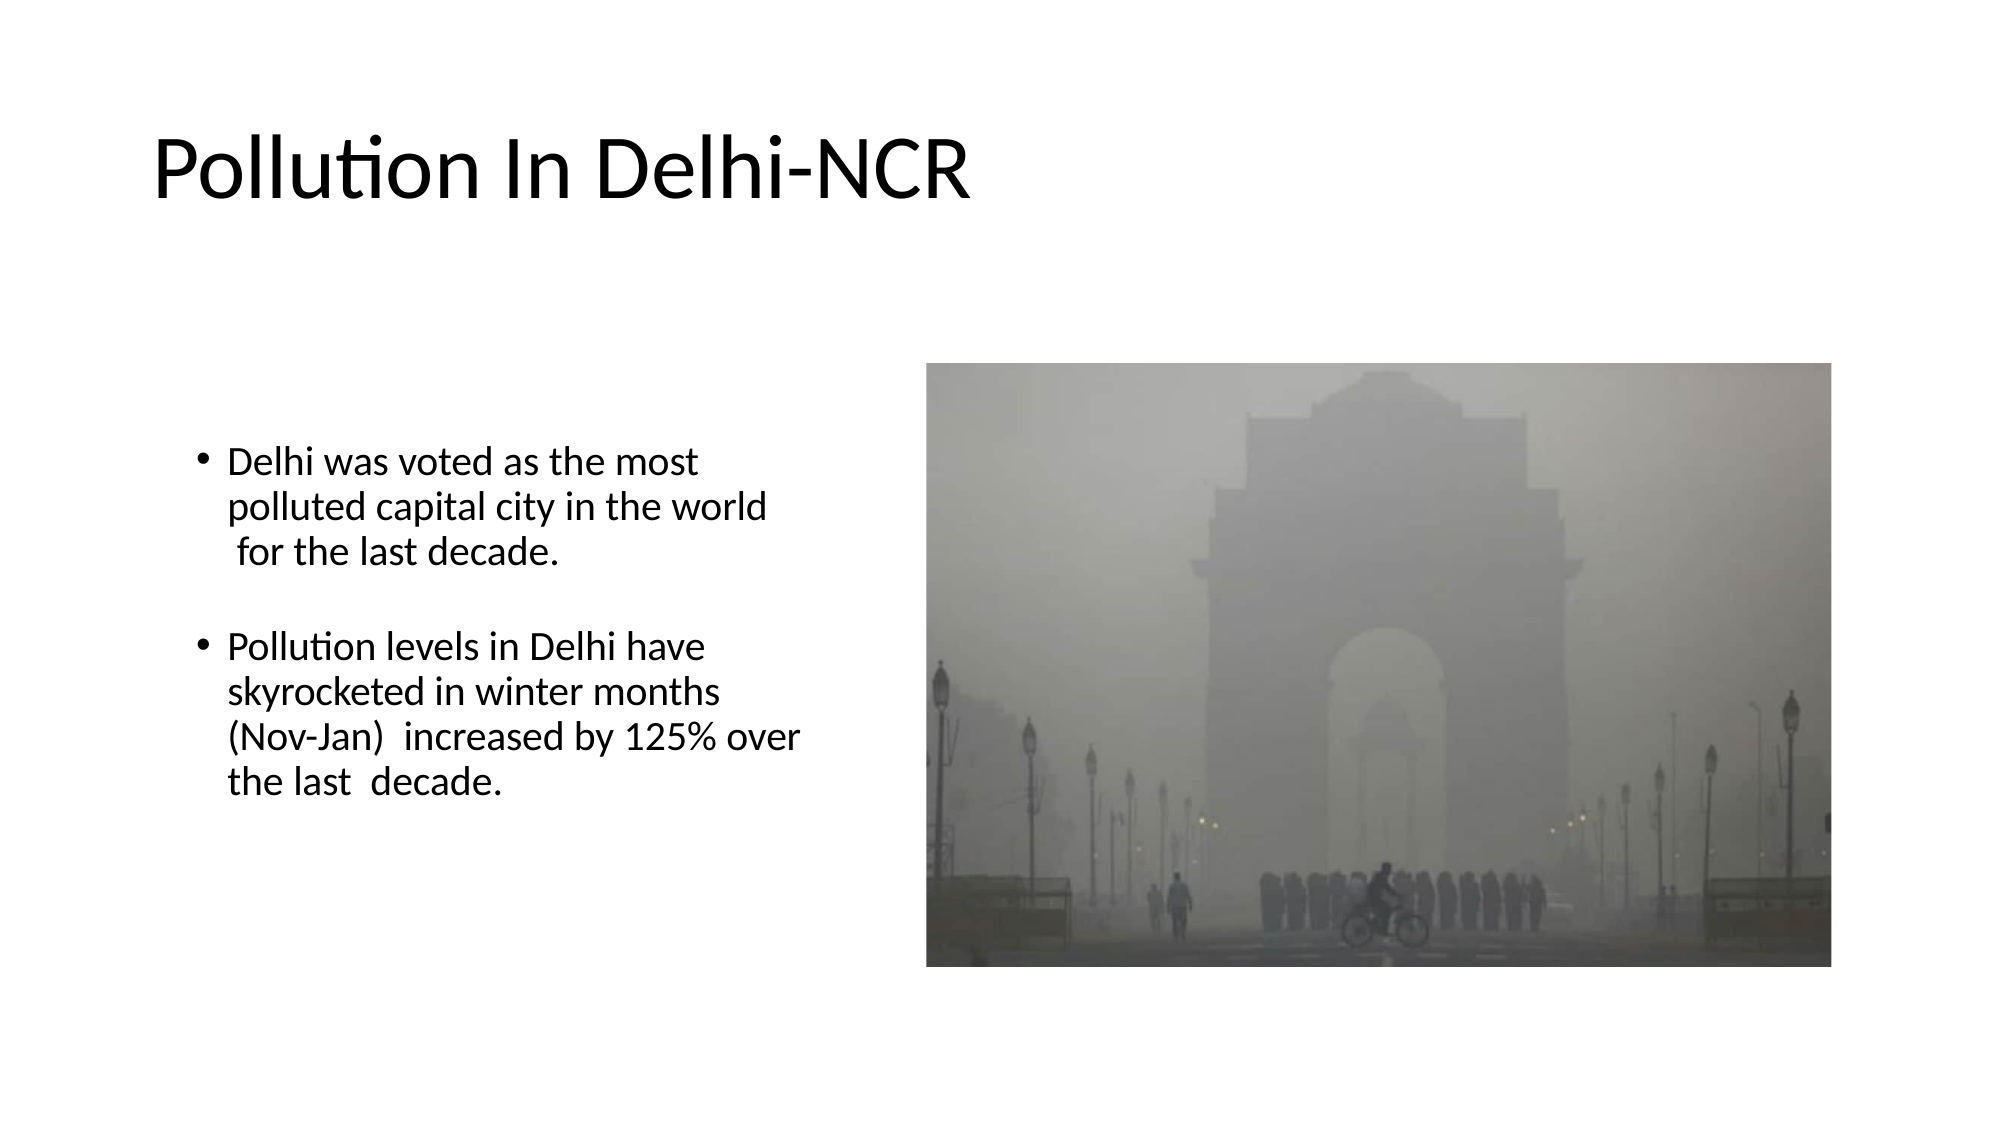

# Pollution In Delhi-NCR

Delhi was voted as the most  polluted capital city in the world  for the last decade.

Pollution levels in Delhi have  skyrocketed in winter months (Nov-Jan)  increased by 125% over the last  decade.